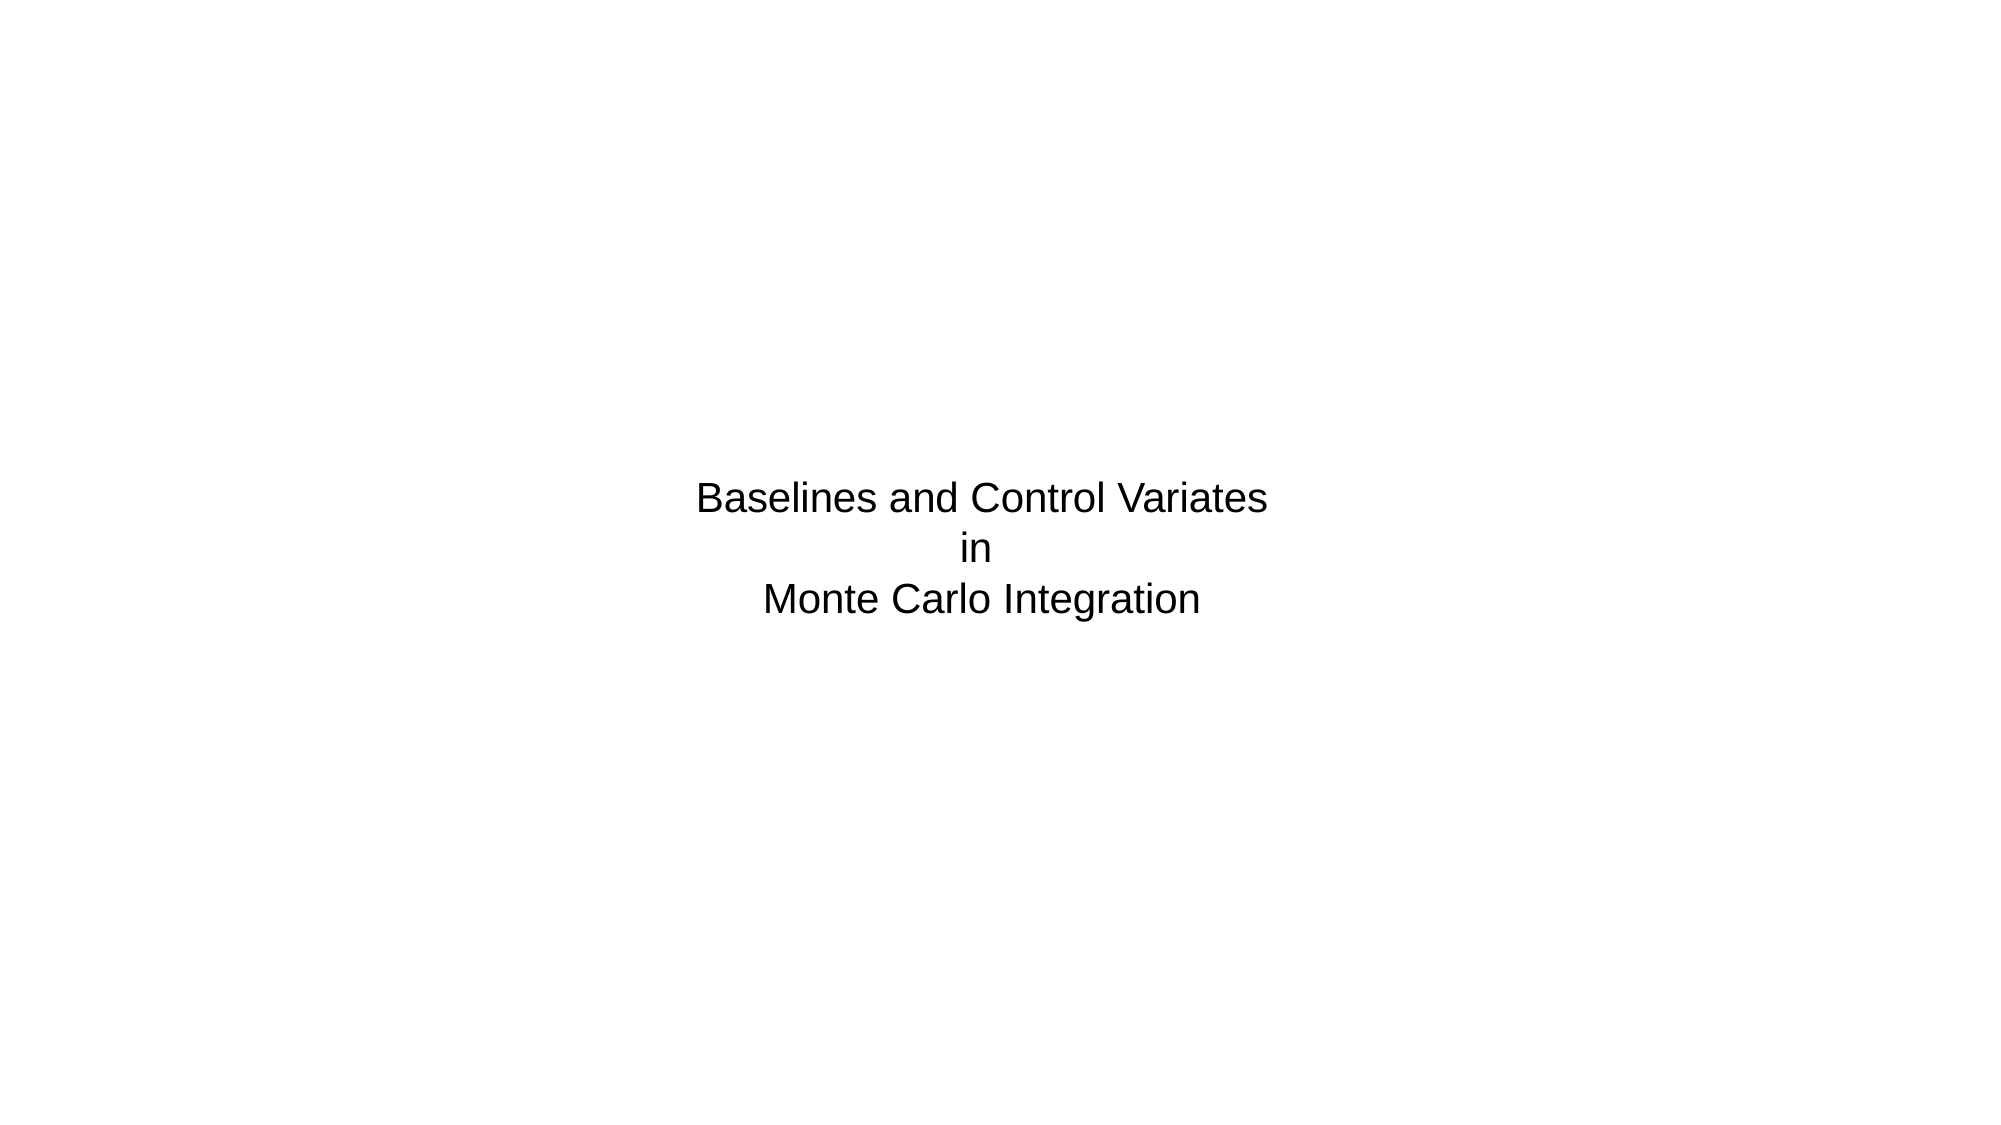

# Baselines and Control Variates in Monte Carlo Integration